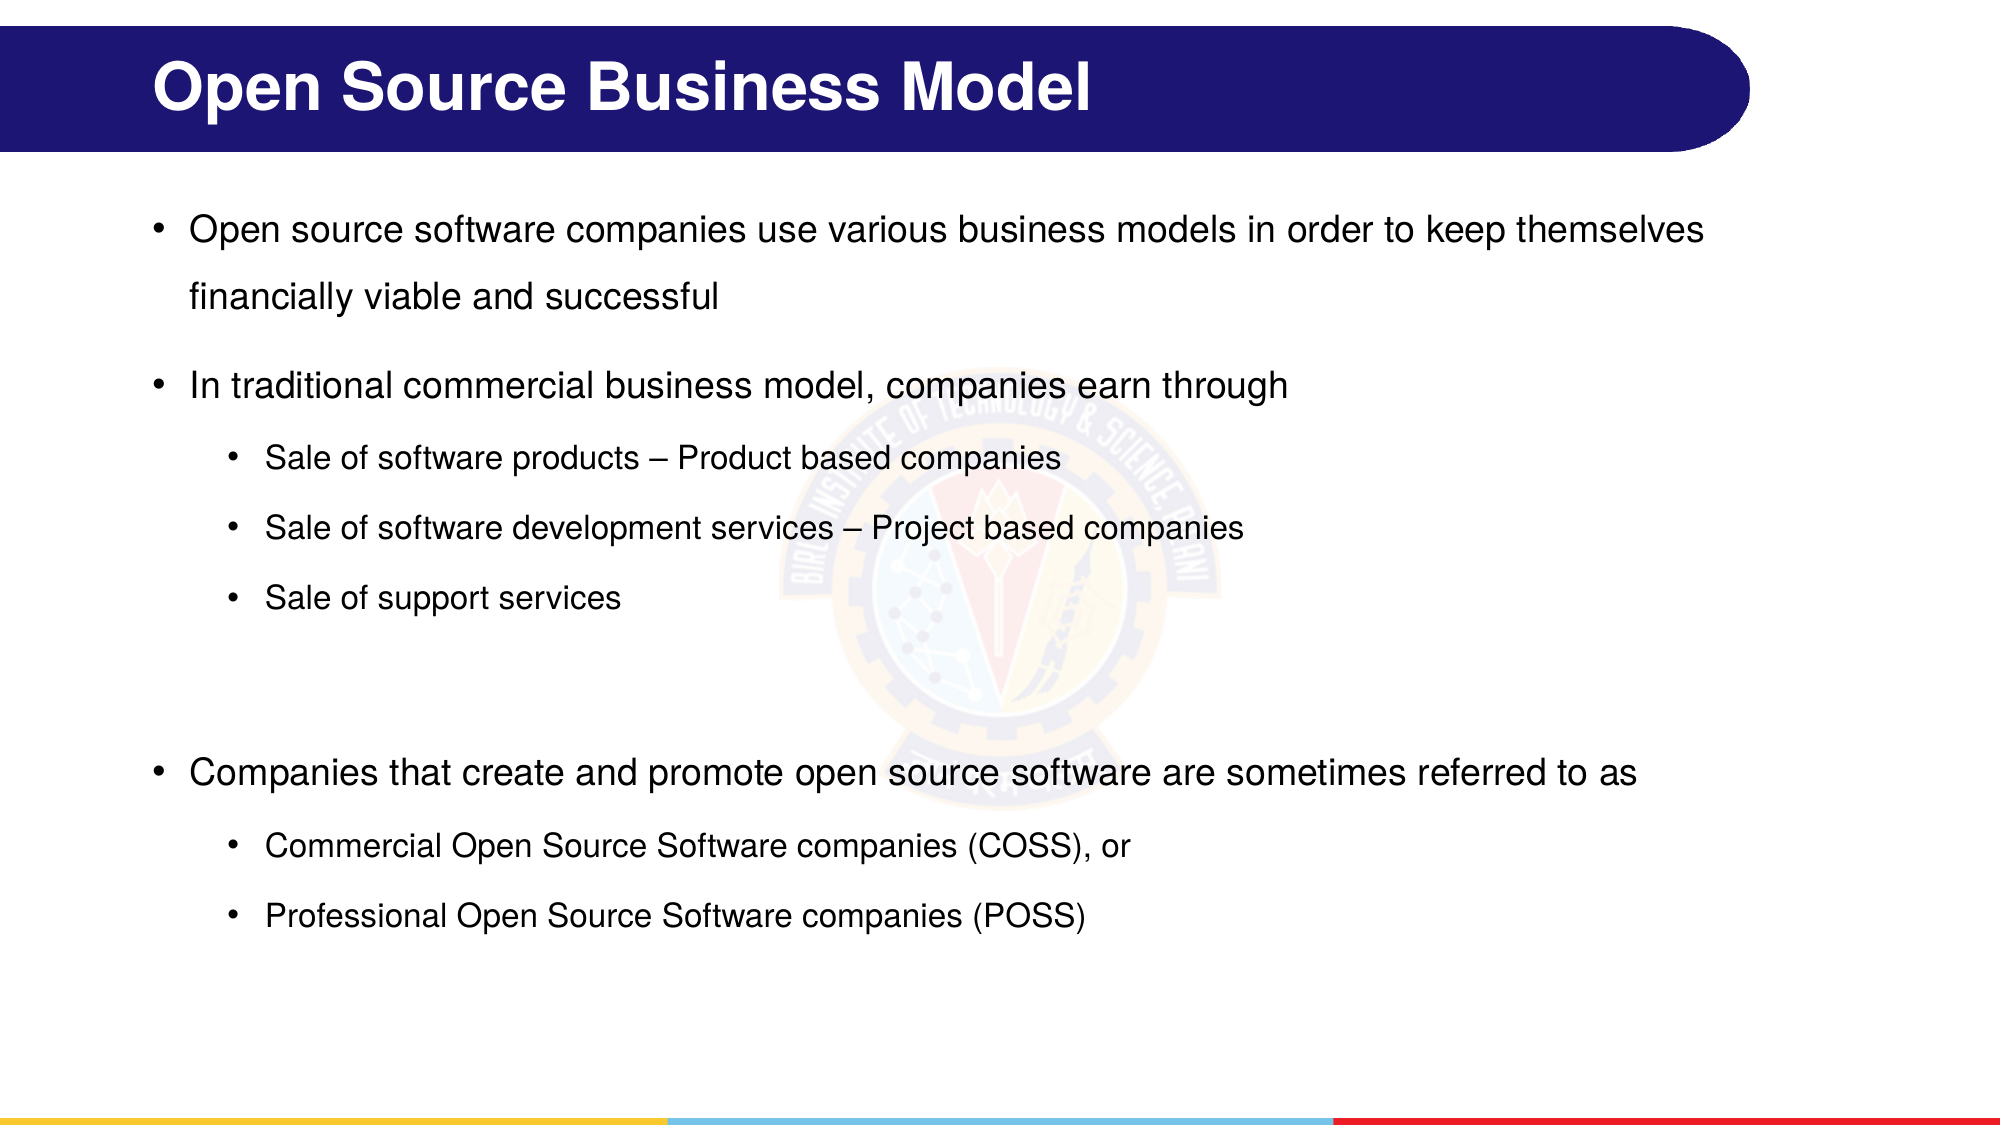

# Open Source Business Model
Open source software companies use various business models in order to keep themselves financially viable and successful
In traditional commercial business model, companies earn through
Sale of software products – Product based companies
Sale of software development services – Project based companies
Sale of support services

Companies that create and promote open source software are sometimes referred to as
Commercial Open Source Software companies (COSS), or
Professional Open Source Software companies (POSS)